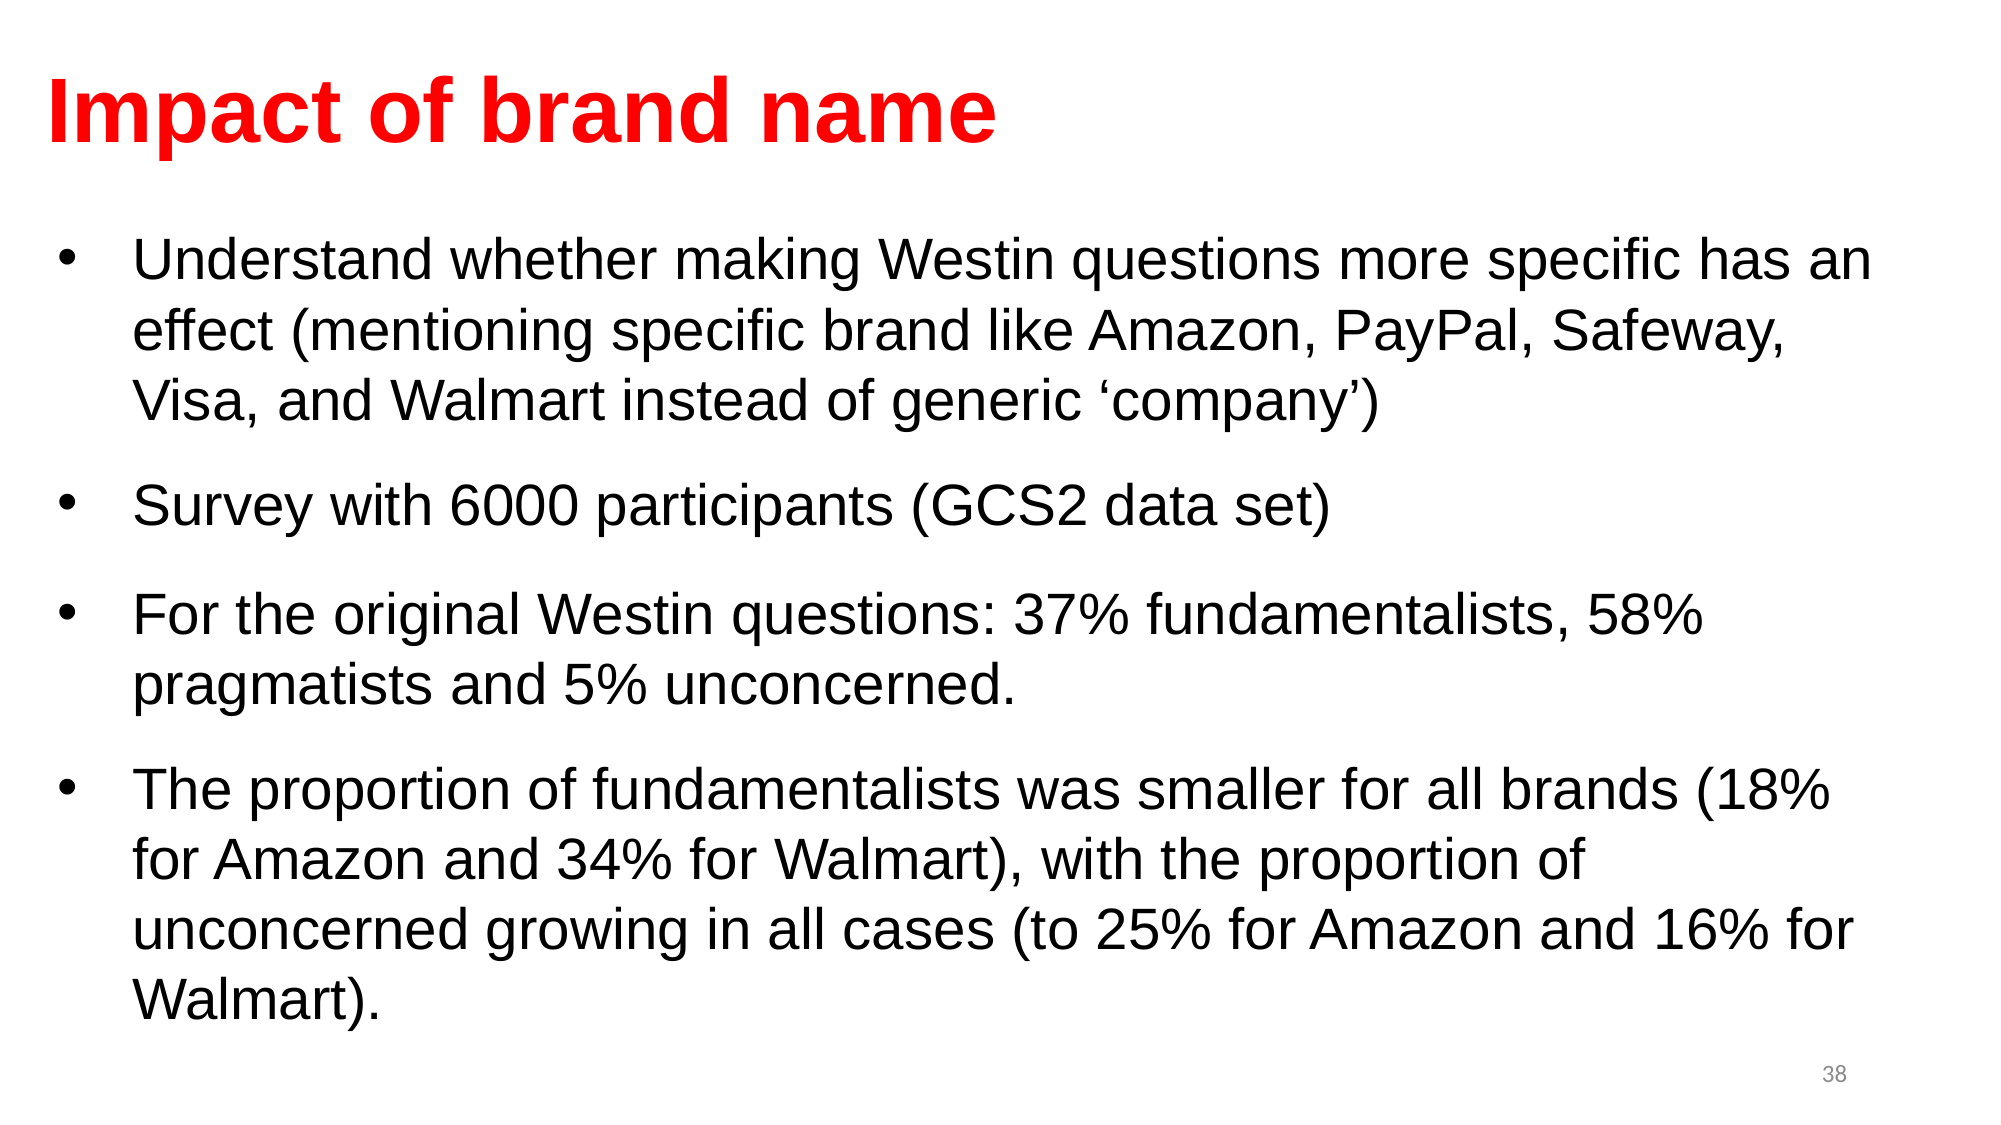

# Impact of brand name
Understand whether making Westin questions more specific has an effect (mentioning specific brand like Amazon, PayPal, Safeway, Visa, and Walmart instead of generic ‘company’)

Survey with 6000 participants (GCS2 data set)

For the original Westin questions: 37% fundamentalists, 58% pragmatists and 5% unconcerned.

The proportion of fundamentalists was smaller for all brands (18% for Amazon and 34% for Walmart), with the proportion of unconcerned growing in all cases (to 25% for Amazon and 16% for Walmart).
38